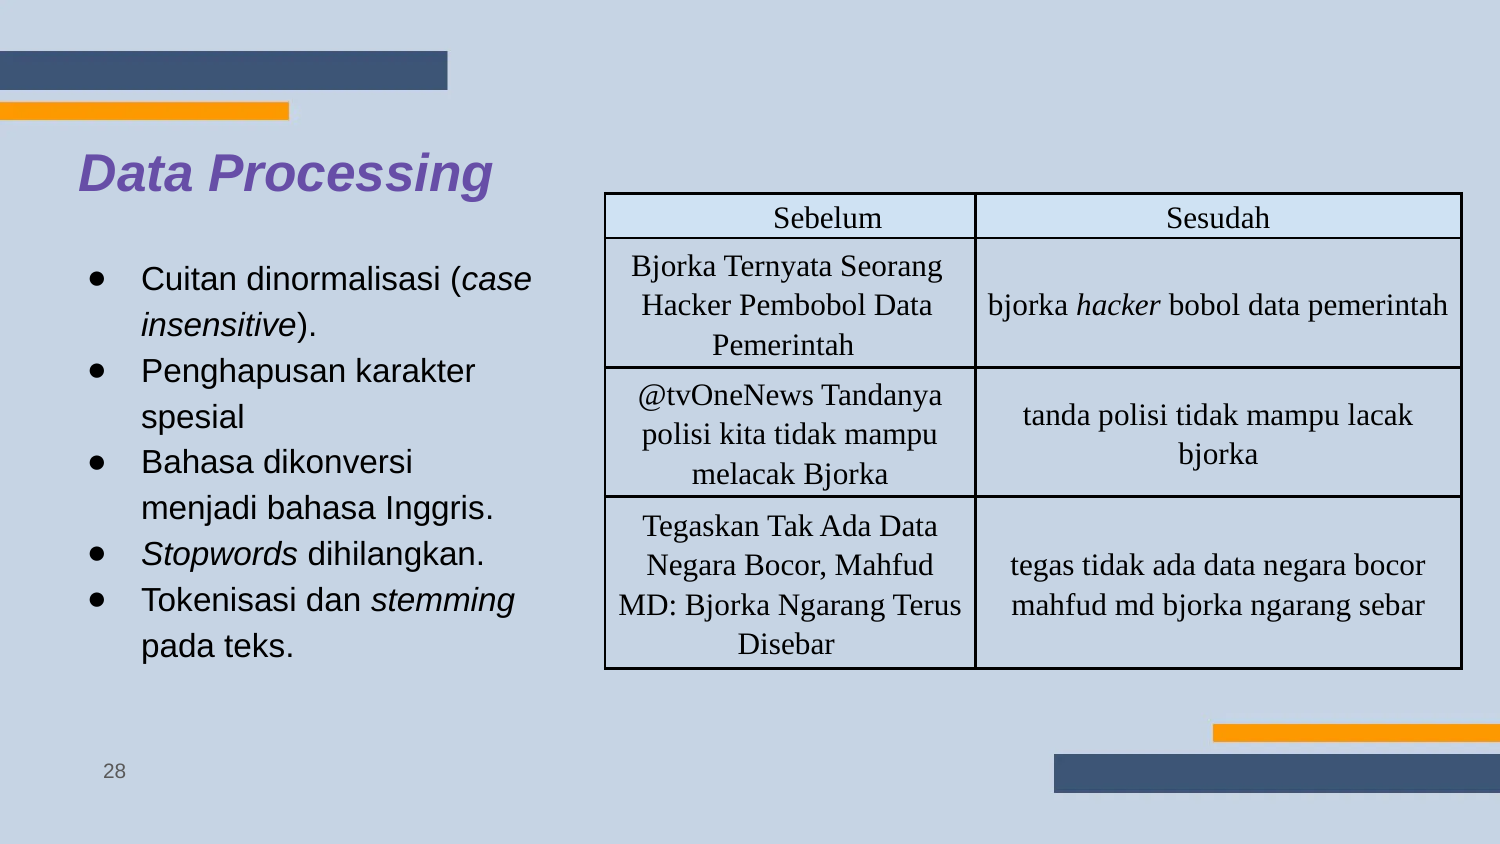

# Data Processing
| Sebelum | Sesudah |
| --- | --- |
| Bjorka Ternyata Seorang Hacker Pembobol Data Pemerintah | bjorka hacker bobol data pemerintah |
| @tvOneNews Tandanya polisi kita tidak mampu melacak Bjorka | tanda polisi tidak mampu lacak bjorka |
| Tegaskan Tak Ada Data Negara Bocor, Mahfud MD: Bjorka Ngarang Terus Disebar | tegas tidak ada data negara bocor mahfud md bjorka ngarang sebar |
Cuitan dinormalisasi (case insensitive).
Penghapusan karakter spesial
Bahasa dikonversi menjadi bahasa Inggris.
Stopwords dihilangkan.
Tokenisasi dan stemming pada teks.
28